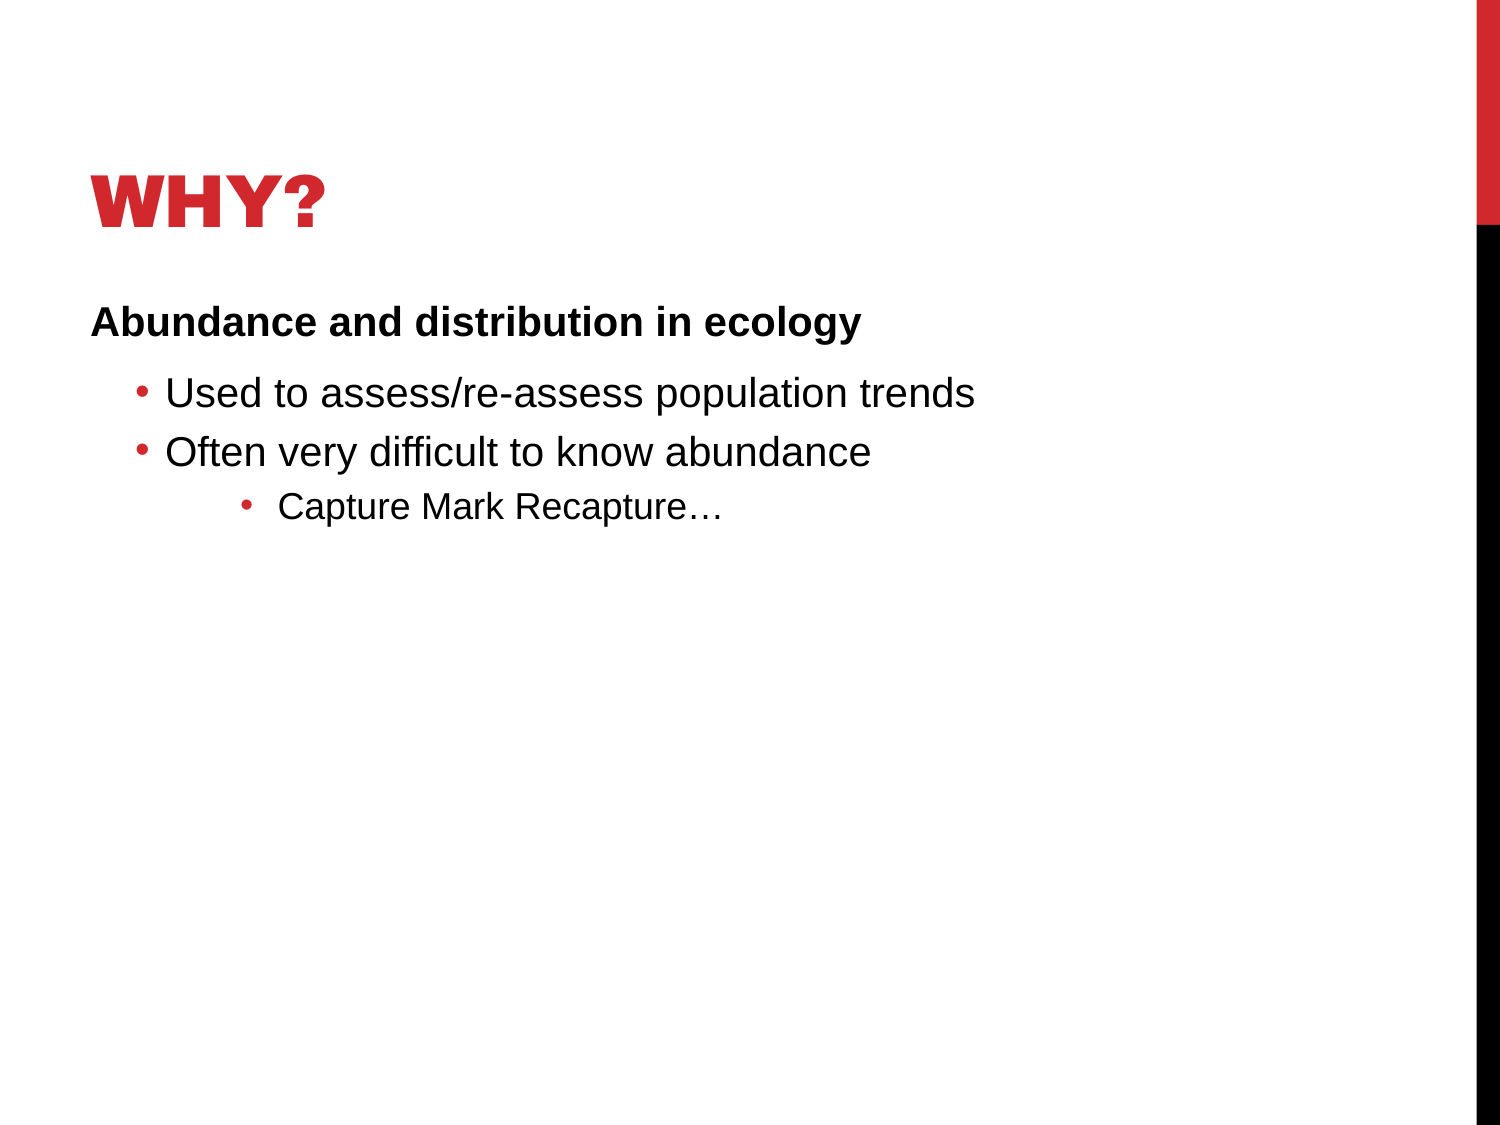

# Why?
Abundance and distribution in ecology
Used to assess/re-assess population trends
Often very difficult to know abundance
Capture Mark Recapture…